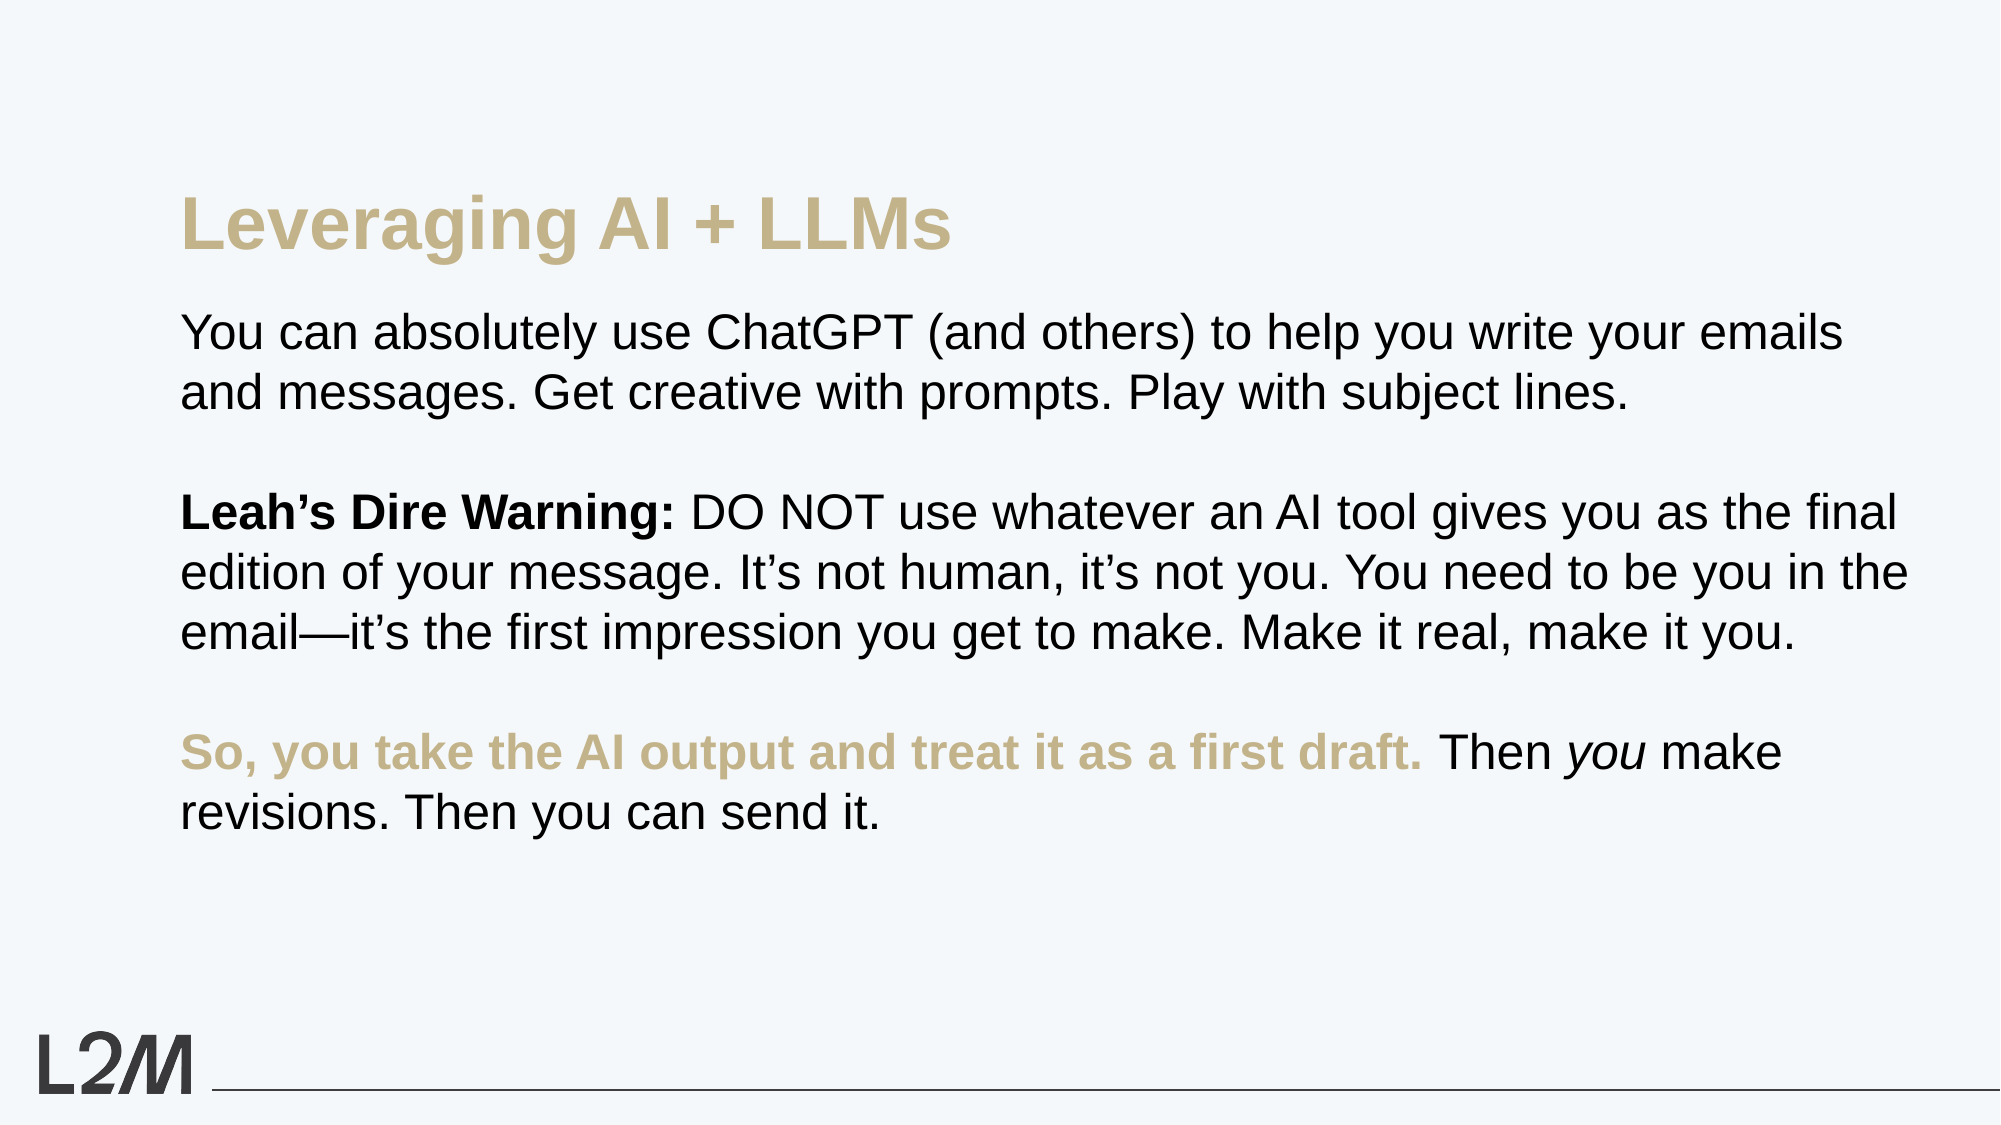

Leveraging AI + LLMs
You can absolutely use ChatGPT (and others) to help you write your emails and messages. Get creative with prompts. Play with subject lines.

Leah’s Dire Warning: DO NOT use whatever an AI tool gives you as the final edition of your message. It’s not human, it’s not you. You need to be you in the email—it’s the first impression you get to make. Make it real, make it you.

So, you take the AI output and treat it as a first draft. Then you make revisions. Then you can send it.